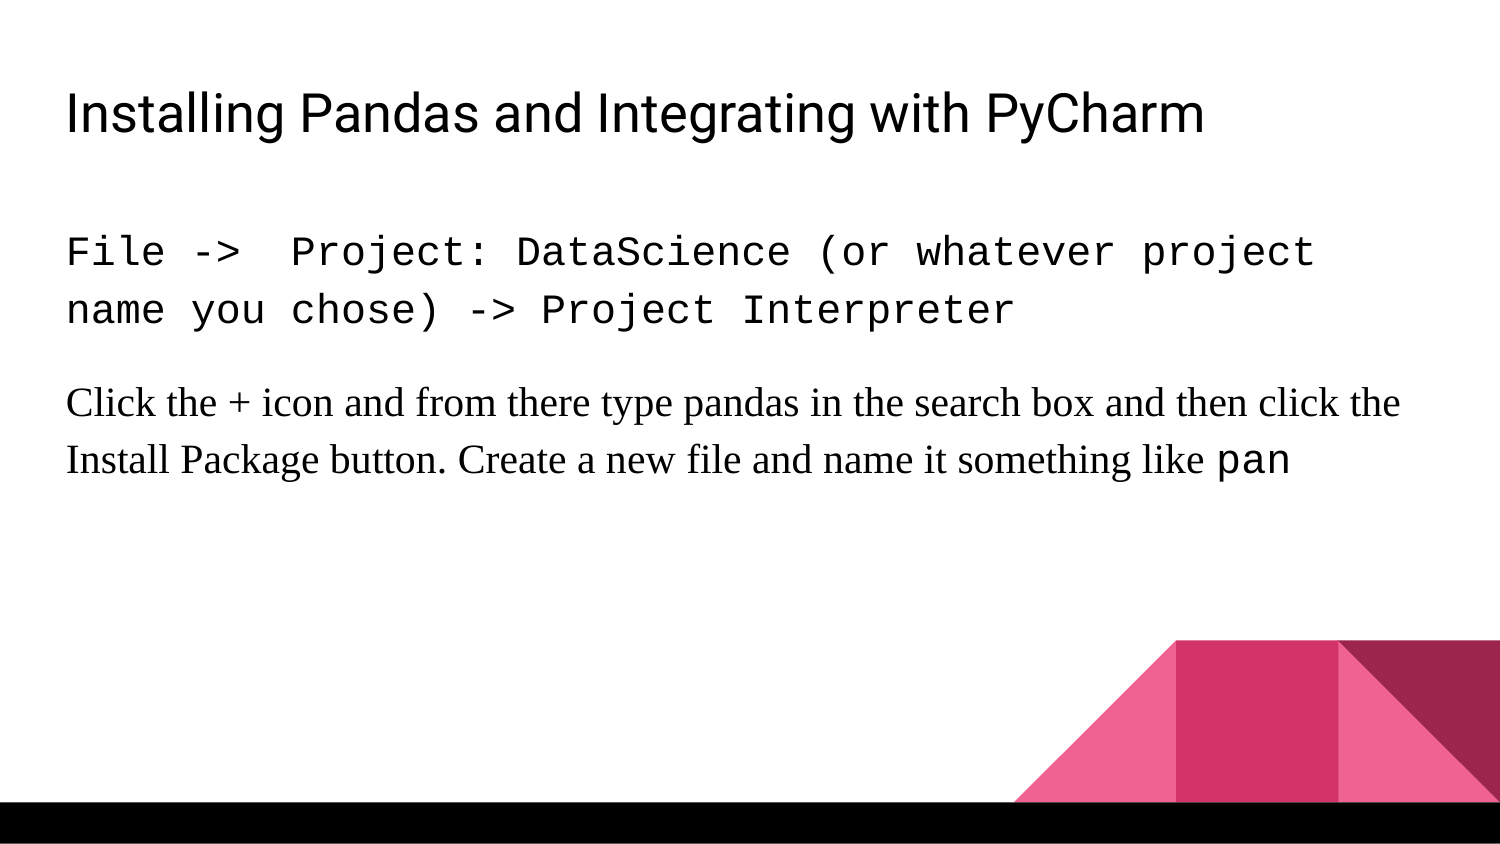

Installing Pandas and Integrating with PyCharm
File ->  Project: DataScience (or whatever project name you chose) -> Project Interpreter
Click the + icon and from there type pandas in the search box and then click the Install Package button. Create a new file and name it something like pan